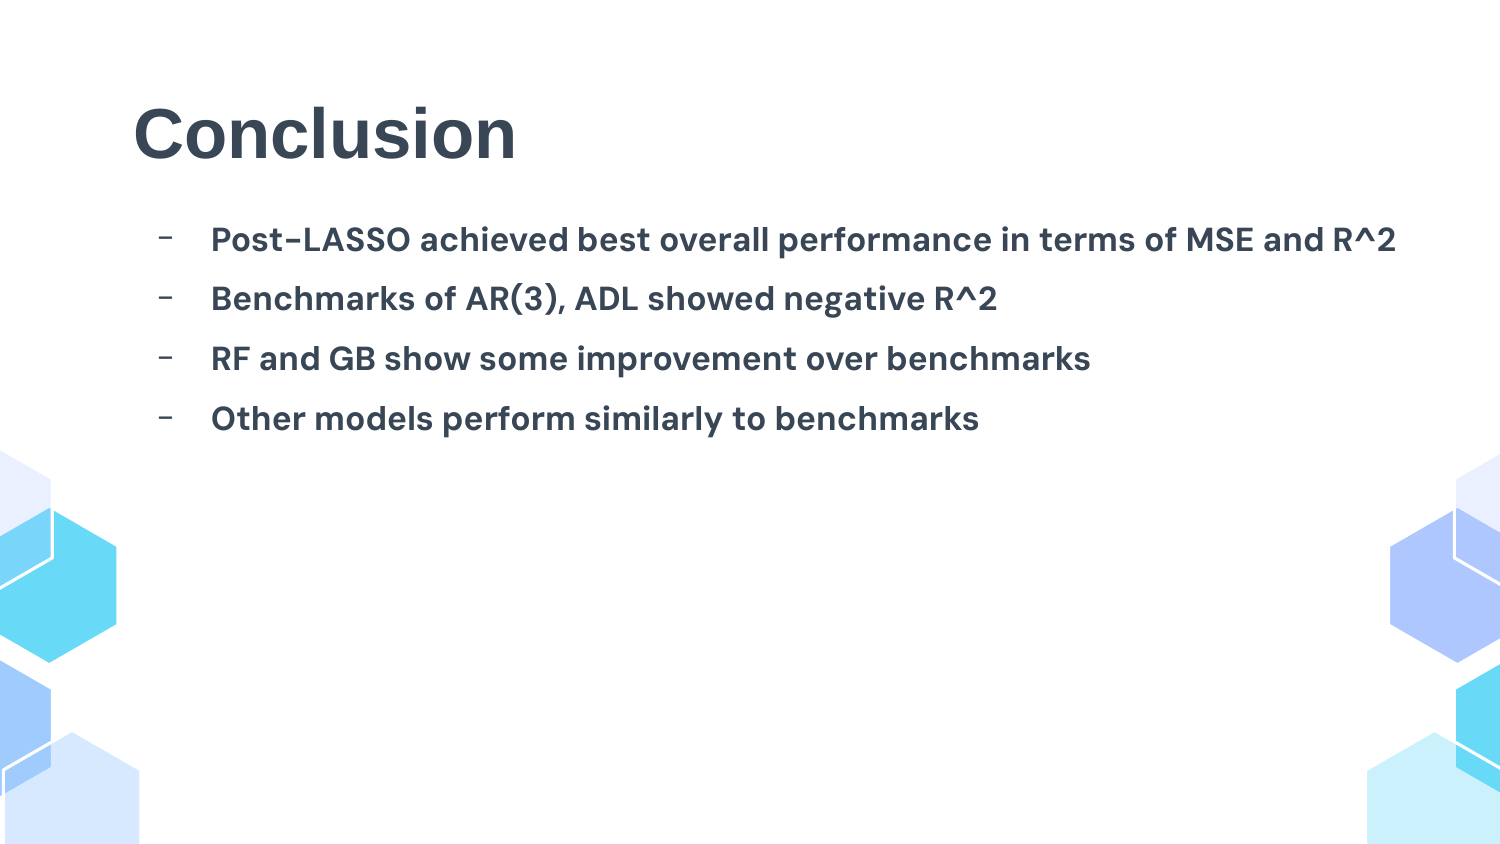

# Conclusion
Post-LASSO achieved best overall performance in terms of MSE and R^2
Benchmarks of AR(3), ADL showed negative R^2
RF and GB show some improvement over benchmarks
Other models perform similarly to benchmarks